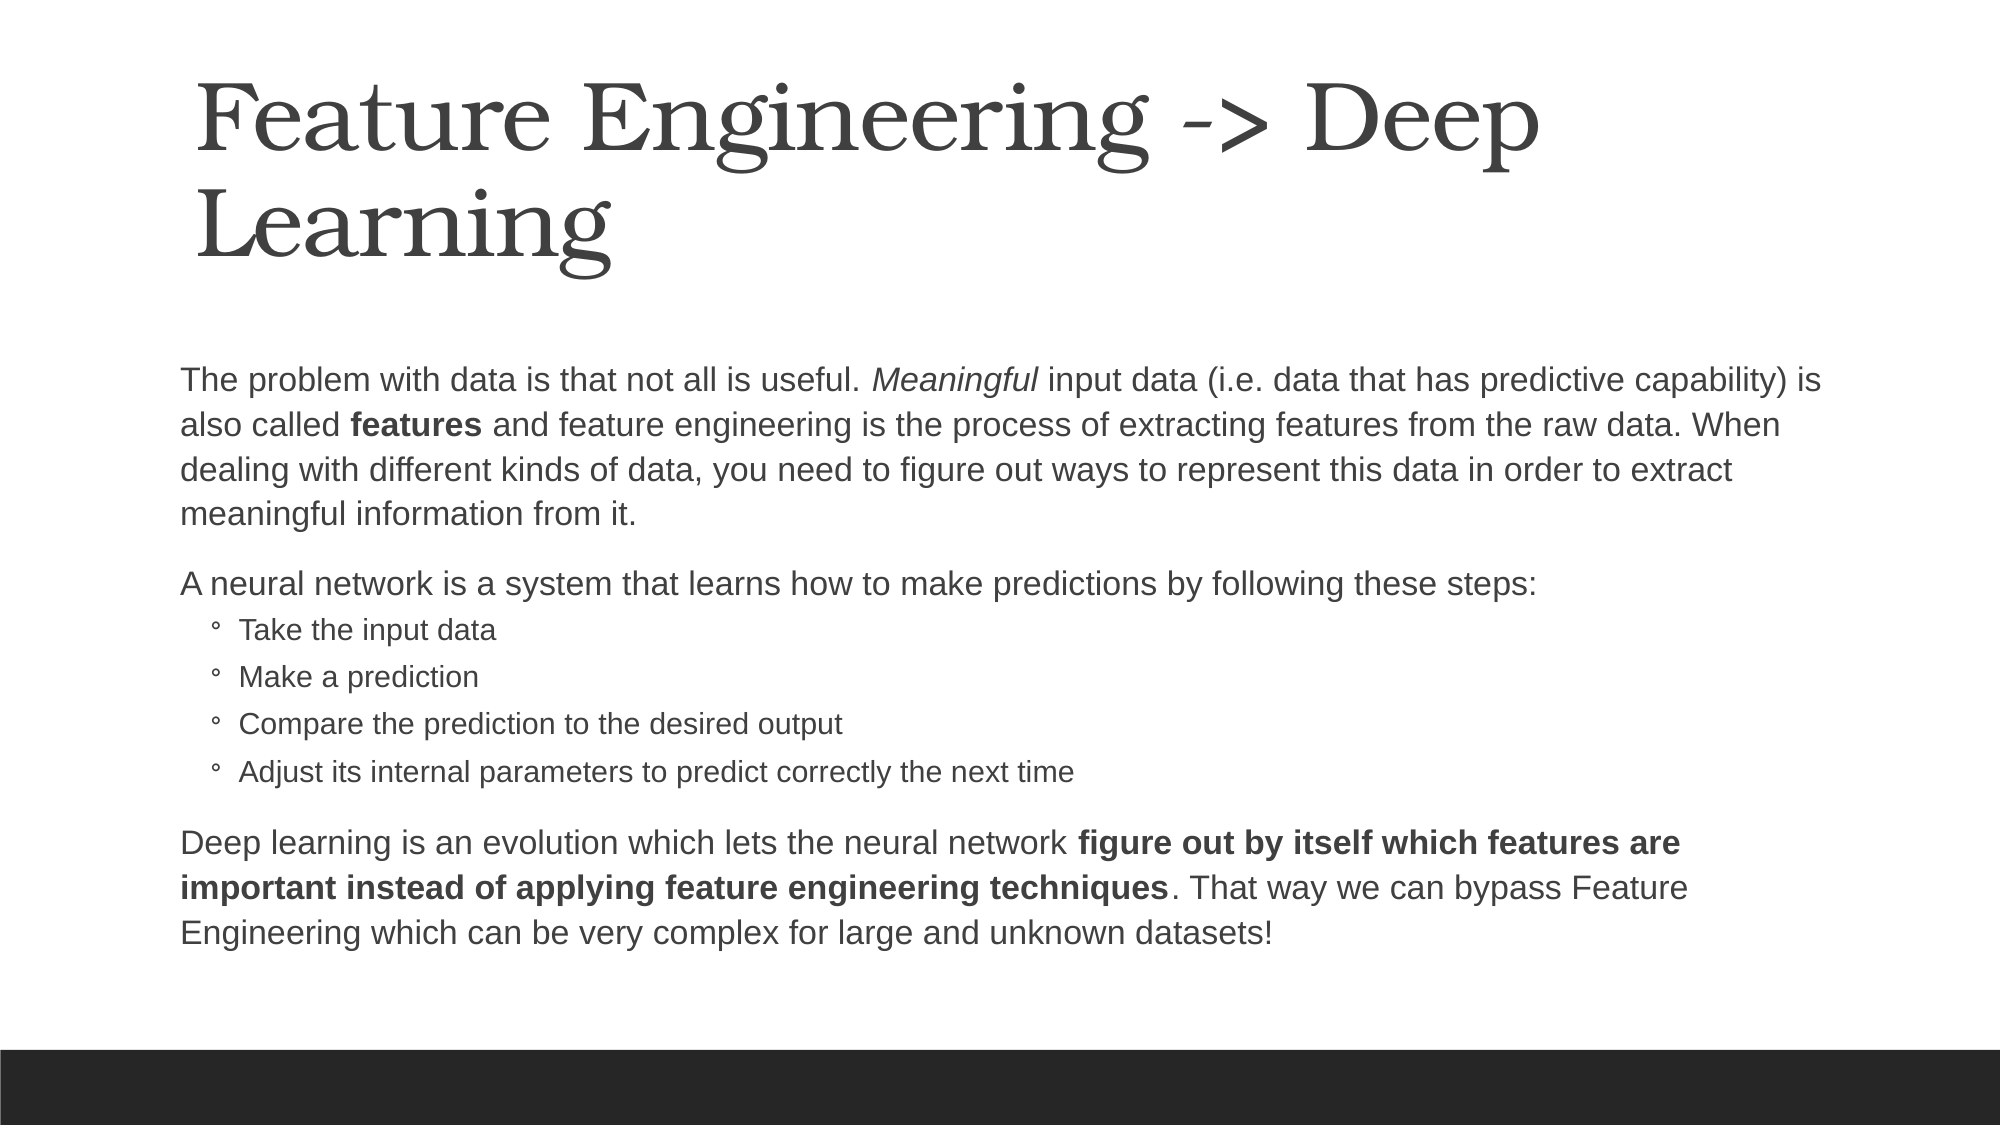

# Feature Engineering -> Deep Learning
The problem with data is that not all is useful. Meaningful input data (i.e. data that has predictive capability) is also called features and feature engineering is the process of extracting features from the raw data. When dealing with different kinds of data, you need to figure out ways to represent this data in order to extract meaningful information from it.
A neural network is a system that learns how to make predictions by following these steps:
Take the input data
Make a prediction
Compare the prediction to the desired output
Adjust its internal parameters to predict correctly the next time
Deep learning is an evolution which lets the neural network figure out by itself which features are important instead of applying feature engineering techniques. That way we can bypass Feature Engineering which can be very complex for large and unknown datasets!